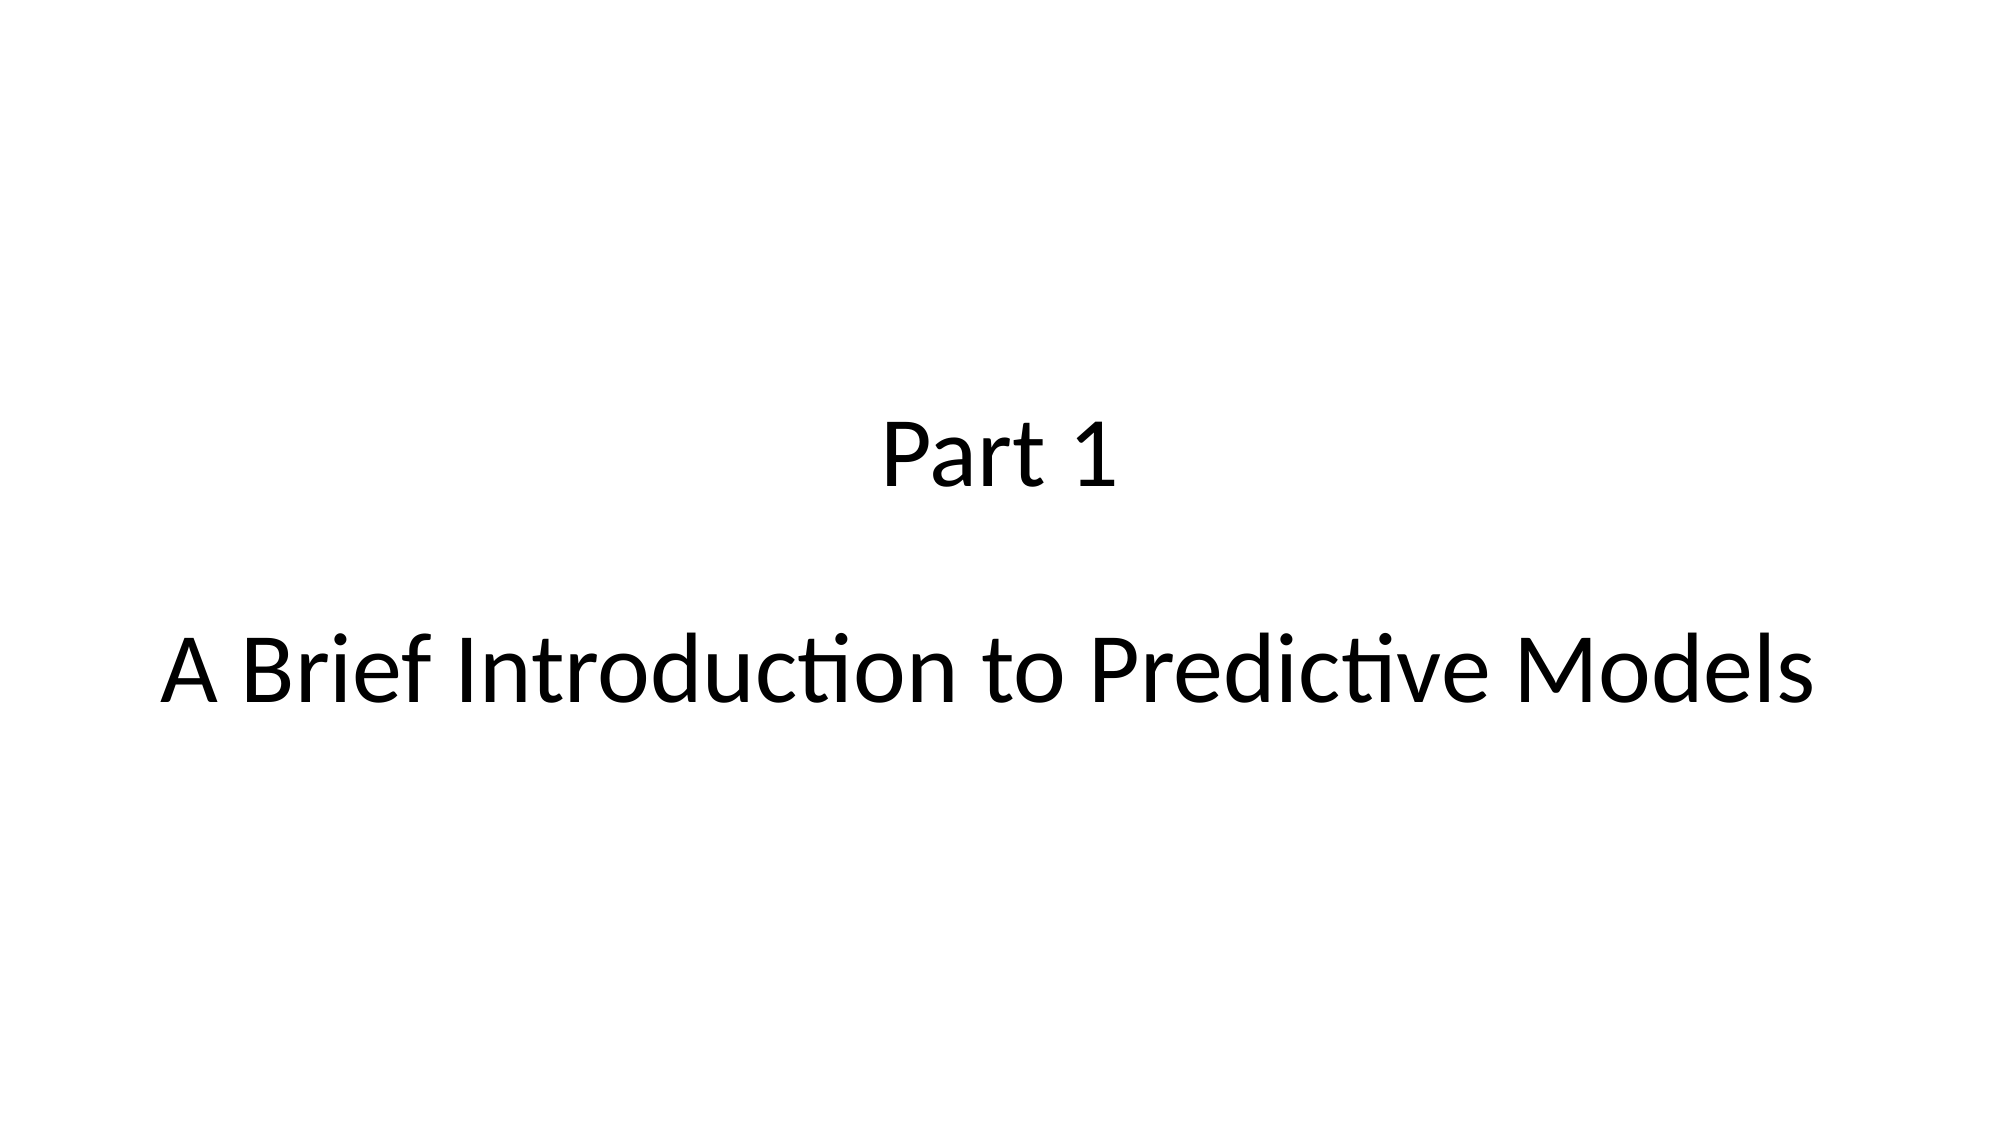

# Part 1 A Brief Introduction to Predictive Models